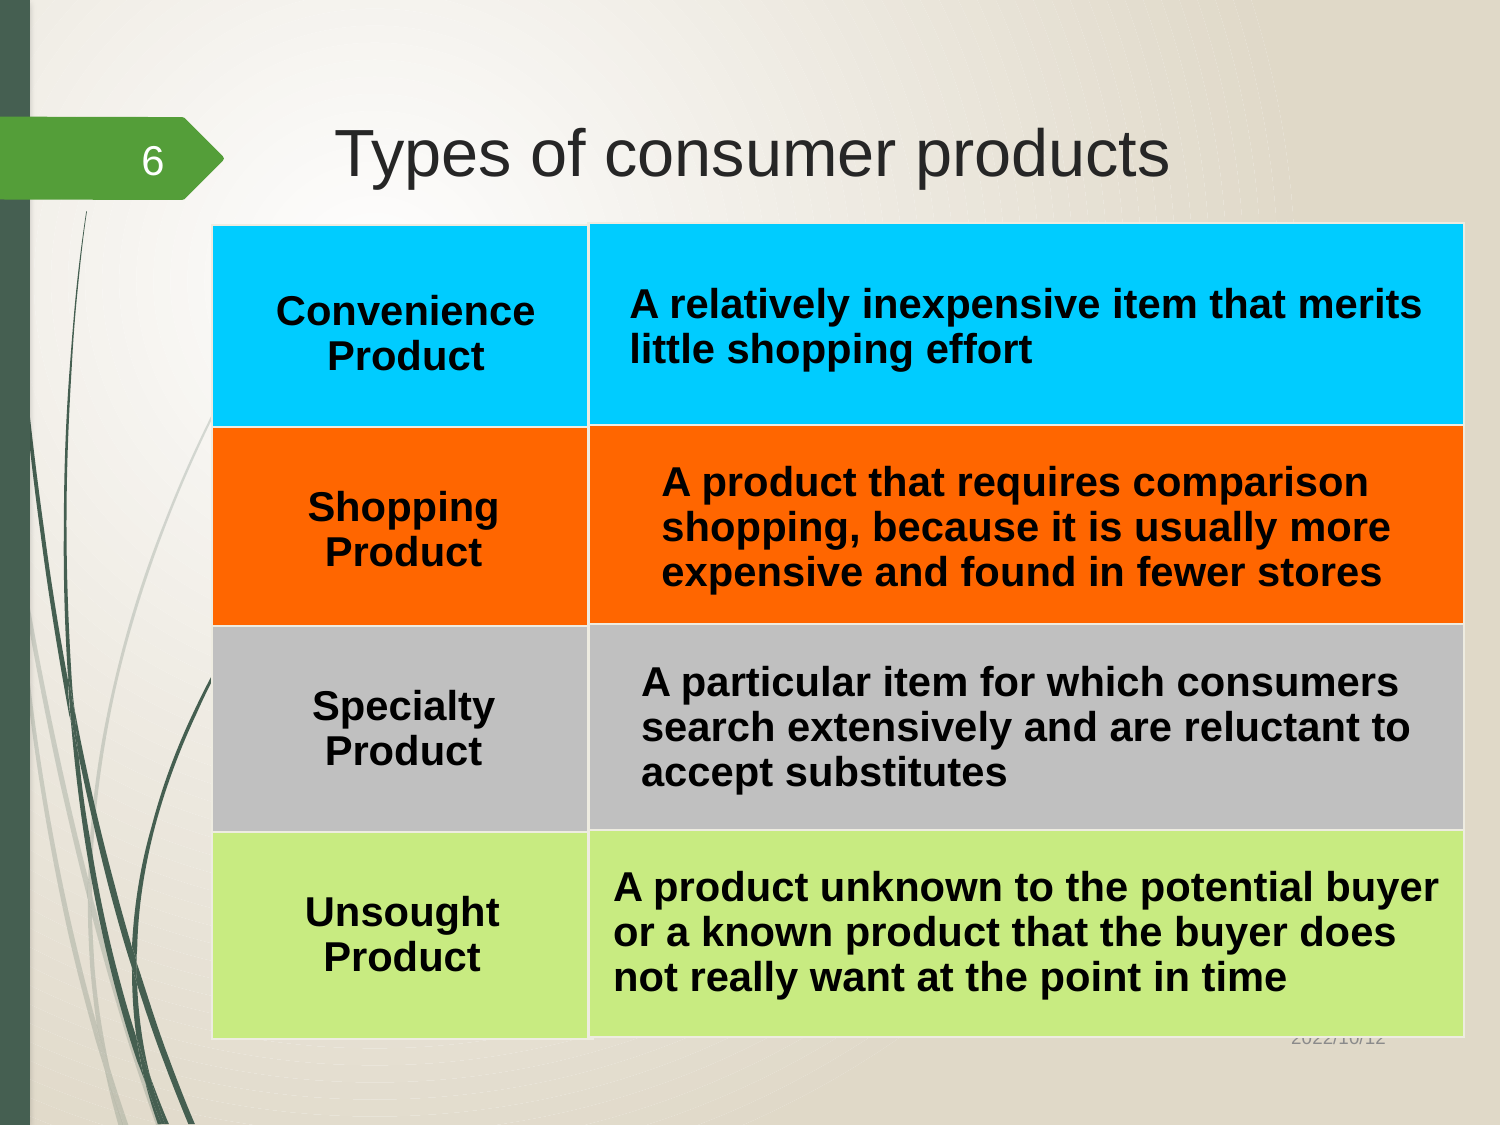

# Types of consumer products
6
A relatively inexpensive item that merits little shopping effort
A product that requires comparison shopping, because it is usually more expensive and found in fewer stores
A particular item for which consumers search extensively and are reluctant to accept substitutes
A product unknown to the potential buyer or a known product that the buyer does not really want at the point in time
Convenience
Product
Shopping
Product
Specialty
Product
Unsought
Product

2022/10/12